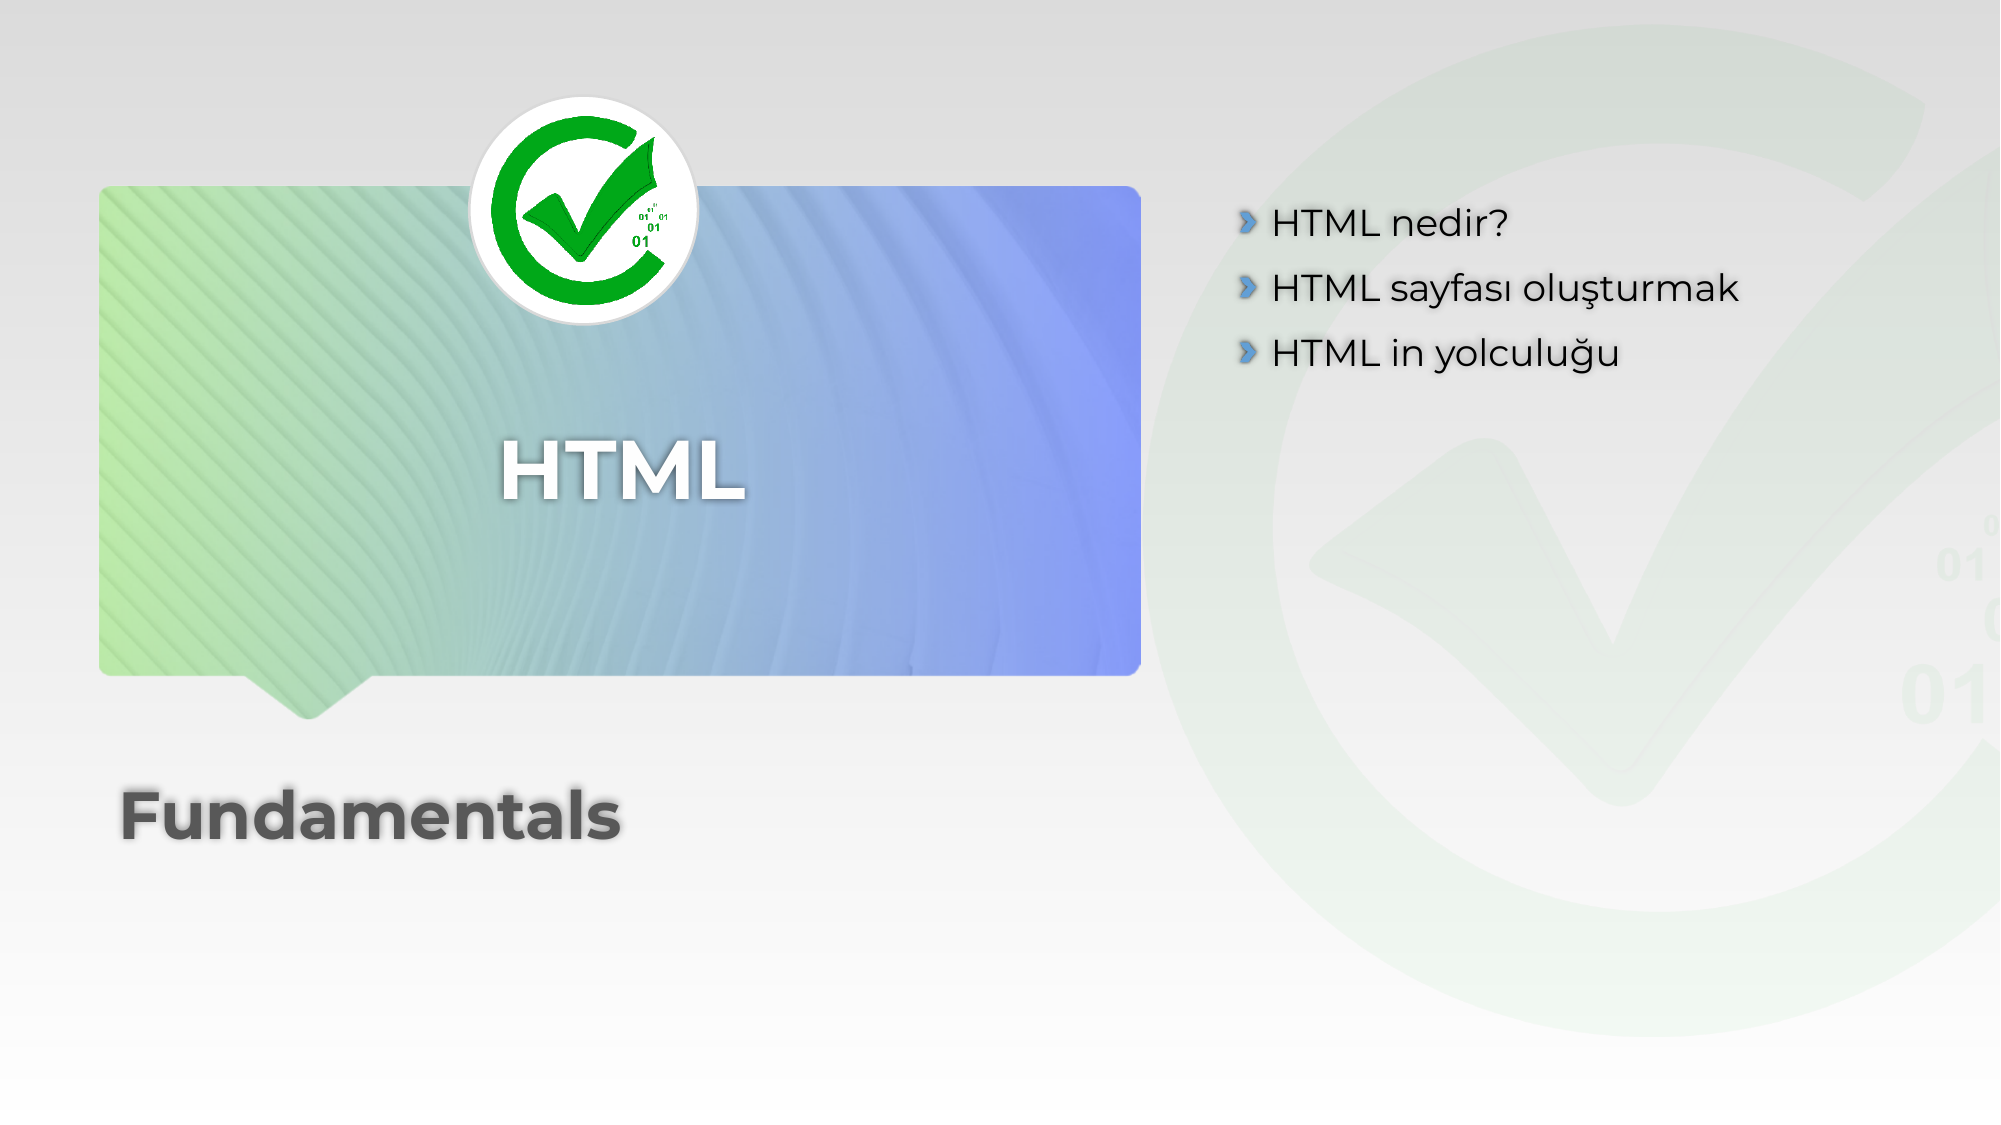

HTML nedir?
HTML sayfası oluşturmak
HTML in yolculuğu

# HTML
Fundamentals